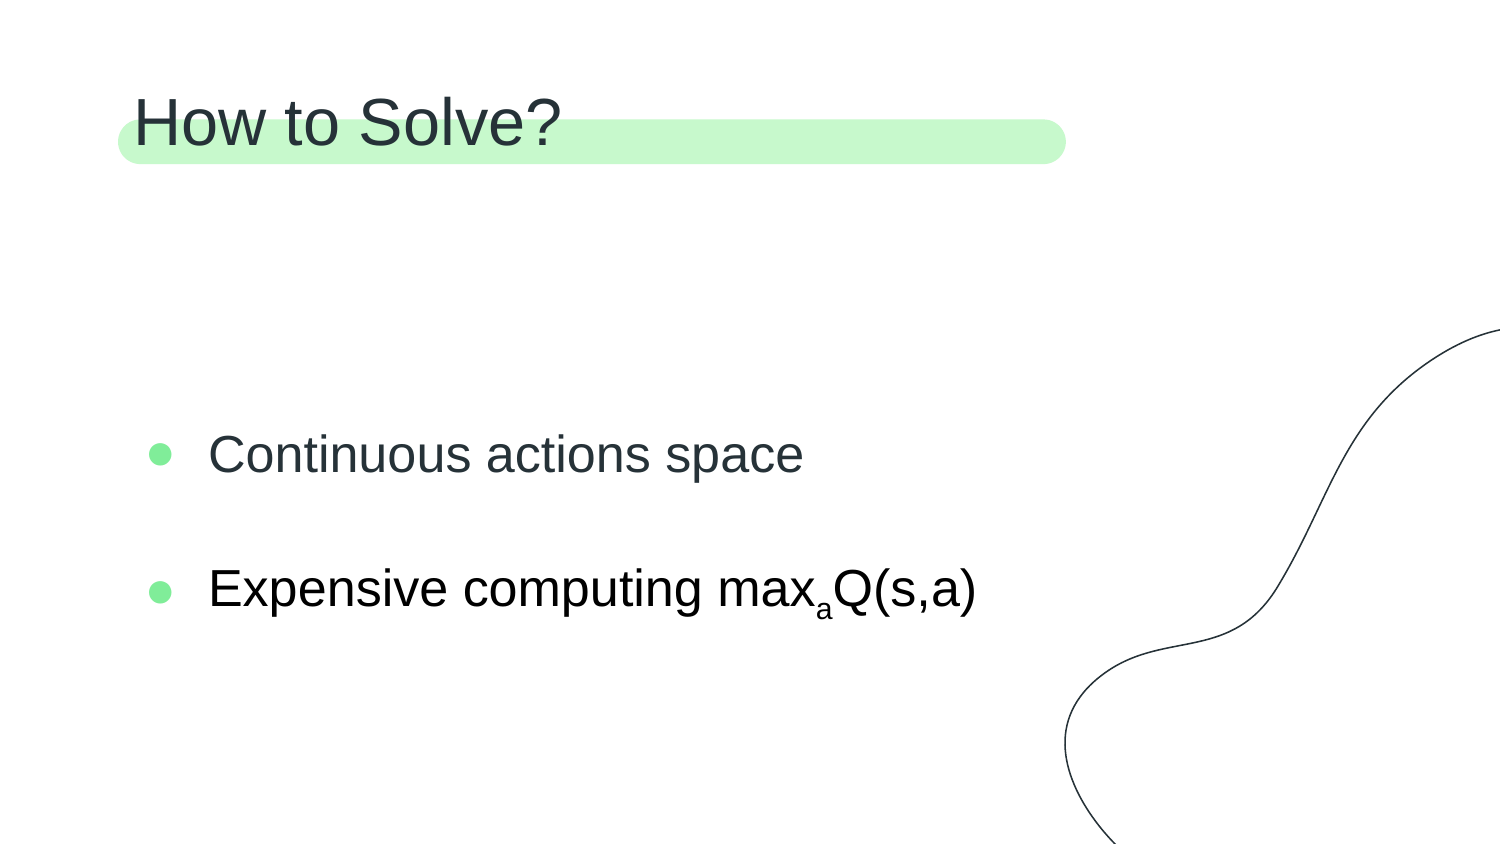

# How to Solve?

Continuous actions space
Expensive computing maxaQ(s,a)